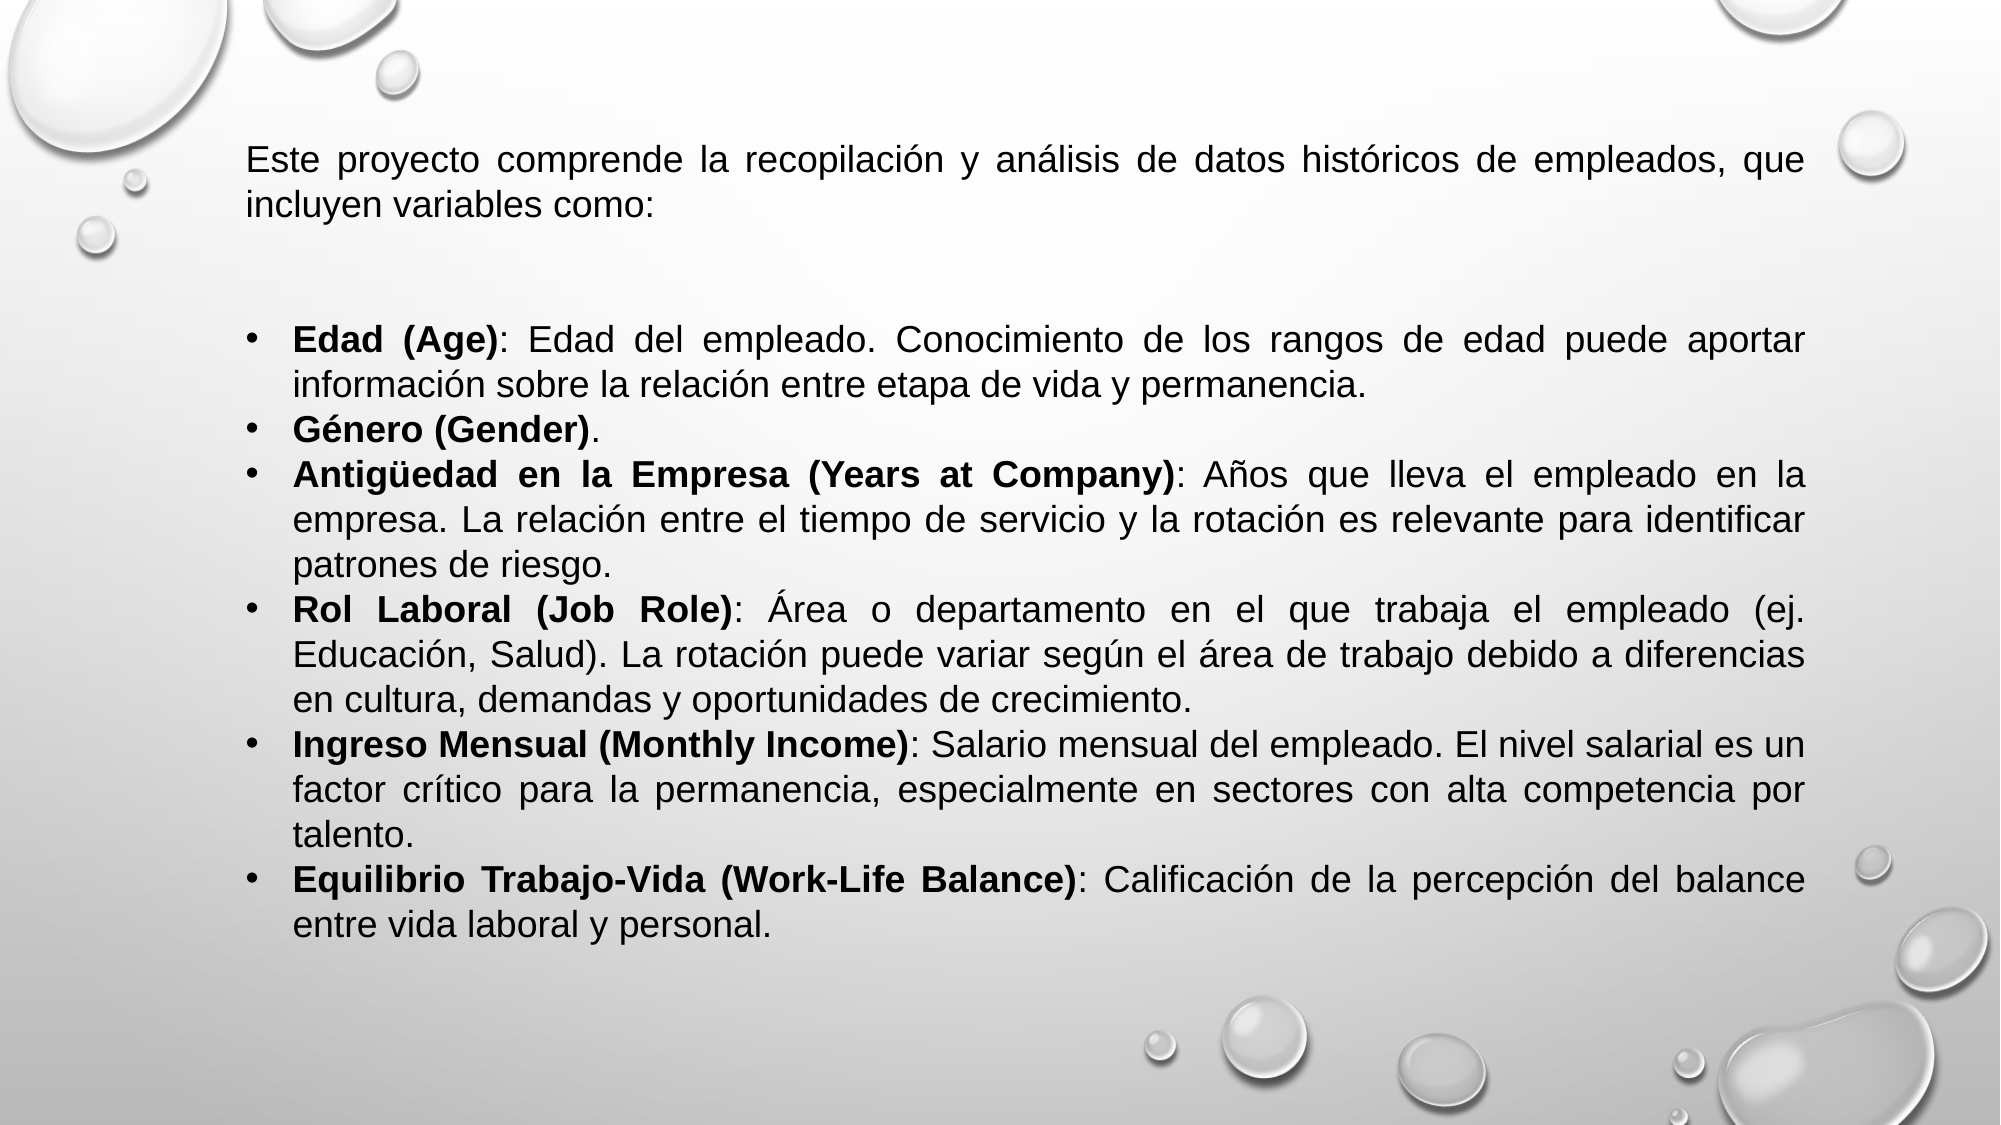

Este proyecto comprende la recopilación y análisis de datos históricos de empleados, que incluyen variables como:

Edad (Age): Edad del empleado. Conocimiento de los rangos de edad puede aportar información sobre la relación entre etapa de vida y permanencia.
Género (Gender).
Antigüedad en la Empresa (Years at Company): Años que lleva el empleado en la empresa. La relación entre el tiempo de servicio y la rotación es relevante para identificar patrones de riesgo.
Rol Laboral (Job Role): Área o departamento en el que trabaja el empleado (ej. Educación, Salud). La rotación puede variar según el área de trabajo debido a diferencias en cultura, demandas y oportunidades de crecimiento.
Ingreso Mensual (Monthly Income): Salario mensual del empleado. El nivel salarial es un factor crítico para la permanencia, especialmente en sectores con alta competencia por talento.
Equilibrio Trabajo-Vida (Work-Life Balance): Calificación de la percepción del balance entre vida laboral y personal.